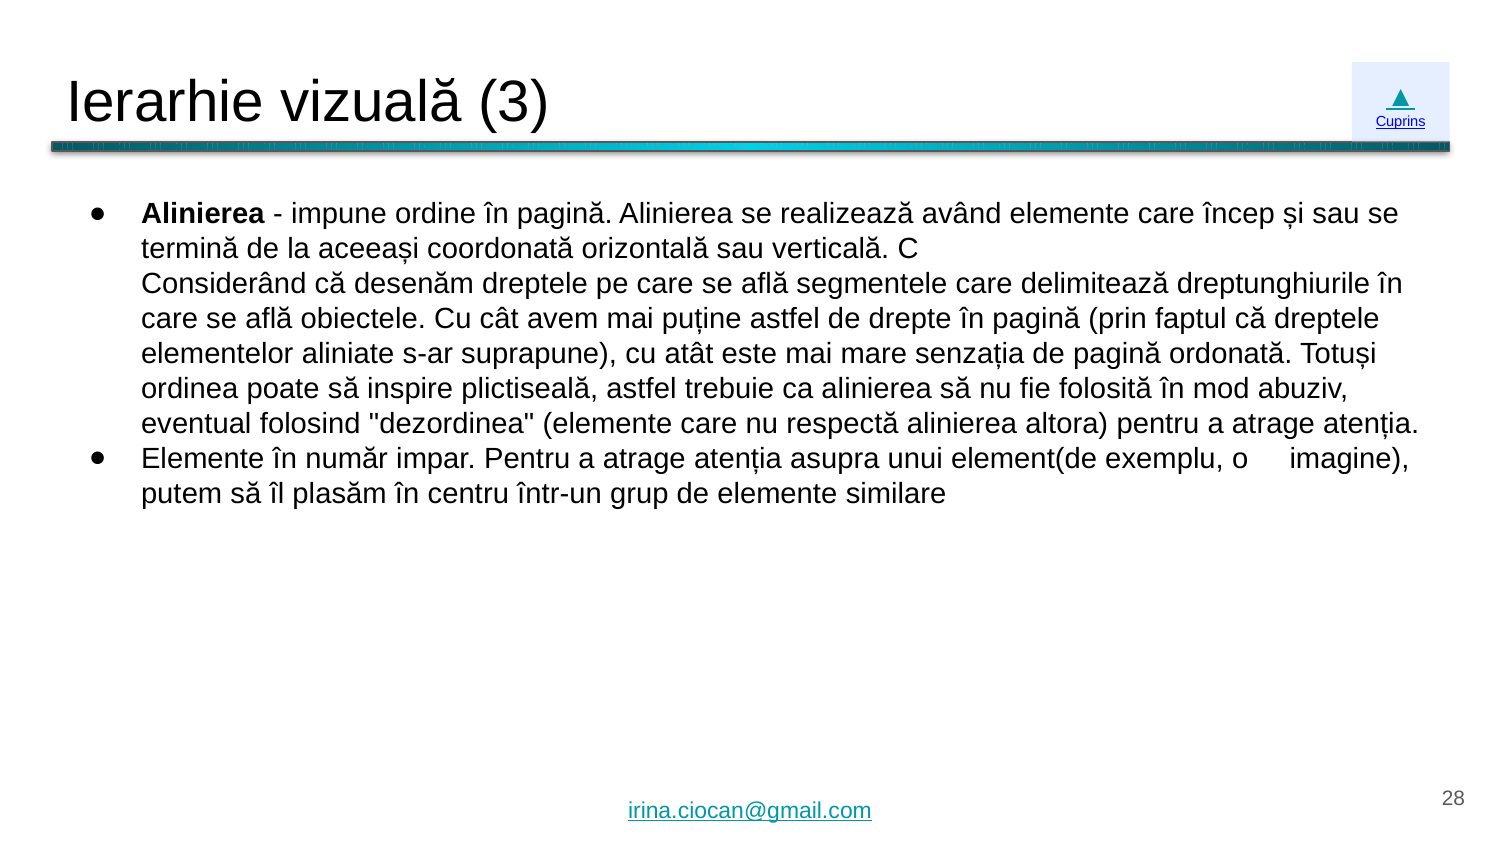

# Ierarhie vizuală (3)
▲
Cuprins

Alinierea - impune ordine în pagină. Alinierea se realizează având elemente care încep și sau se termină de la aceeași coordonată orizontală sau verticală. C
Considerând că desenăm dreptele pe care se află segmentele care delimitează dreptunghiurile în care se află obiectele. Cu cât avem mai puține astfel de drepte în pagină (prin faptul că dreptele elementelor aliniate s-ar suprapune), cu atât este mai mare senzația de pagină ordonată. Totuși ordinea poate să inspire plictiseală, astfel trebuie ca alinierea să nu fie folosită în mod abuziv, eventual folosind "dezordinea" (elemente care nu respectă alinierea altora) pentru a atrage atenția.
Elemente în număr impar. Pentru a atrage atenția asupra unui element(de exemplu, o     imagine), putem să îl plasăm în centru într-un grup de elemente similare
28
irina.ciocan@gmail.com